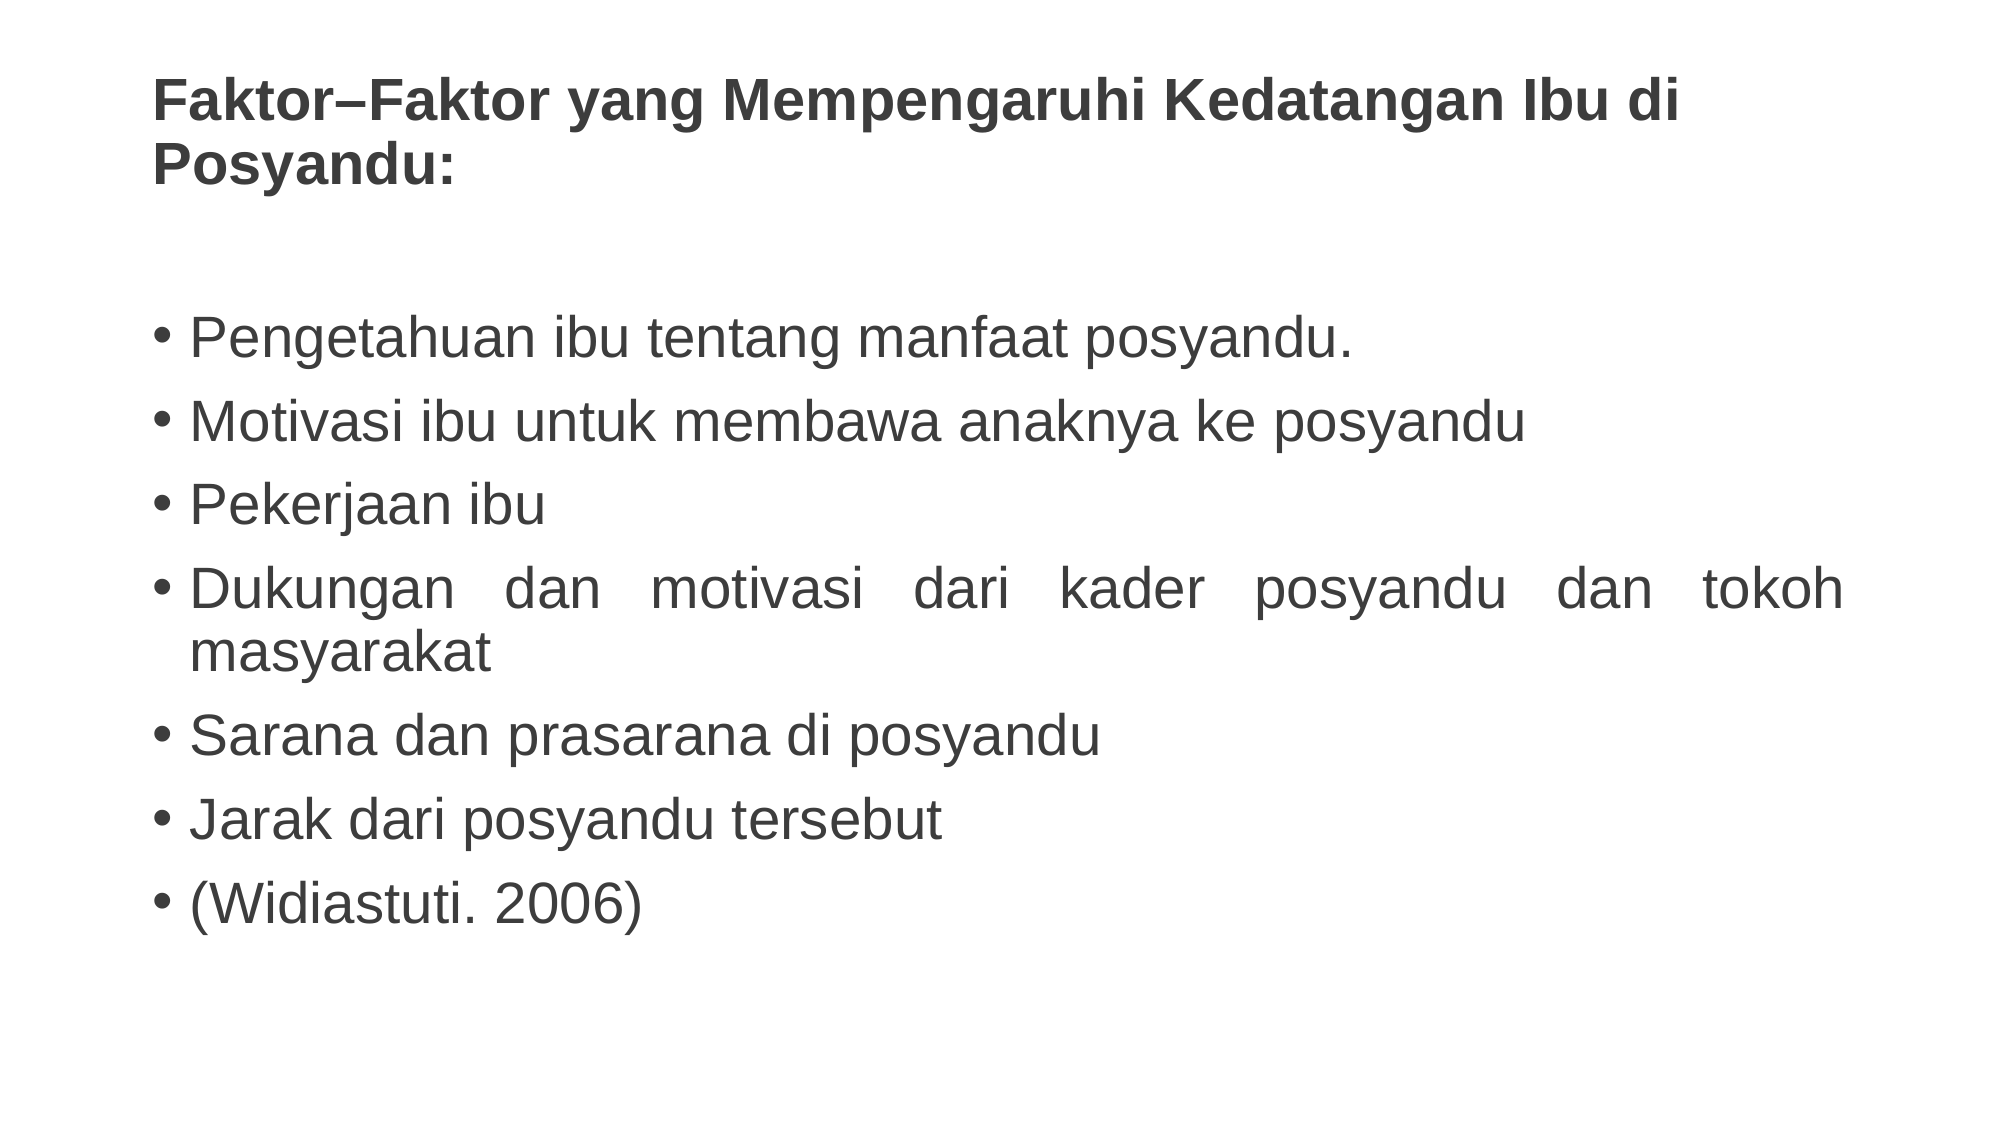

# Faktor–Faktor yang Mempengaruhi Kedatangan Ibu di Posyandu:
Pengetahuan ibu tentang manfaat posyandu.
Motivasi ibu untuk membawa anaknya ke posyandu
Pekerjaan ibu
Dukungan dan motivasi dari kader posyandu dan tokoh masyarakat
Sarana dan prasarana di posyandu
Jarak dari posyandu tersebut
(Widiastuti. 2006)